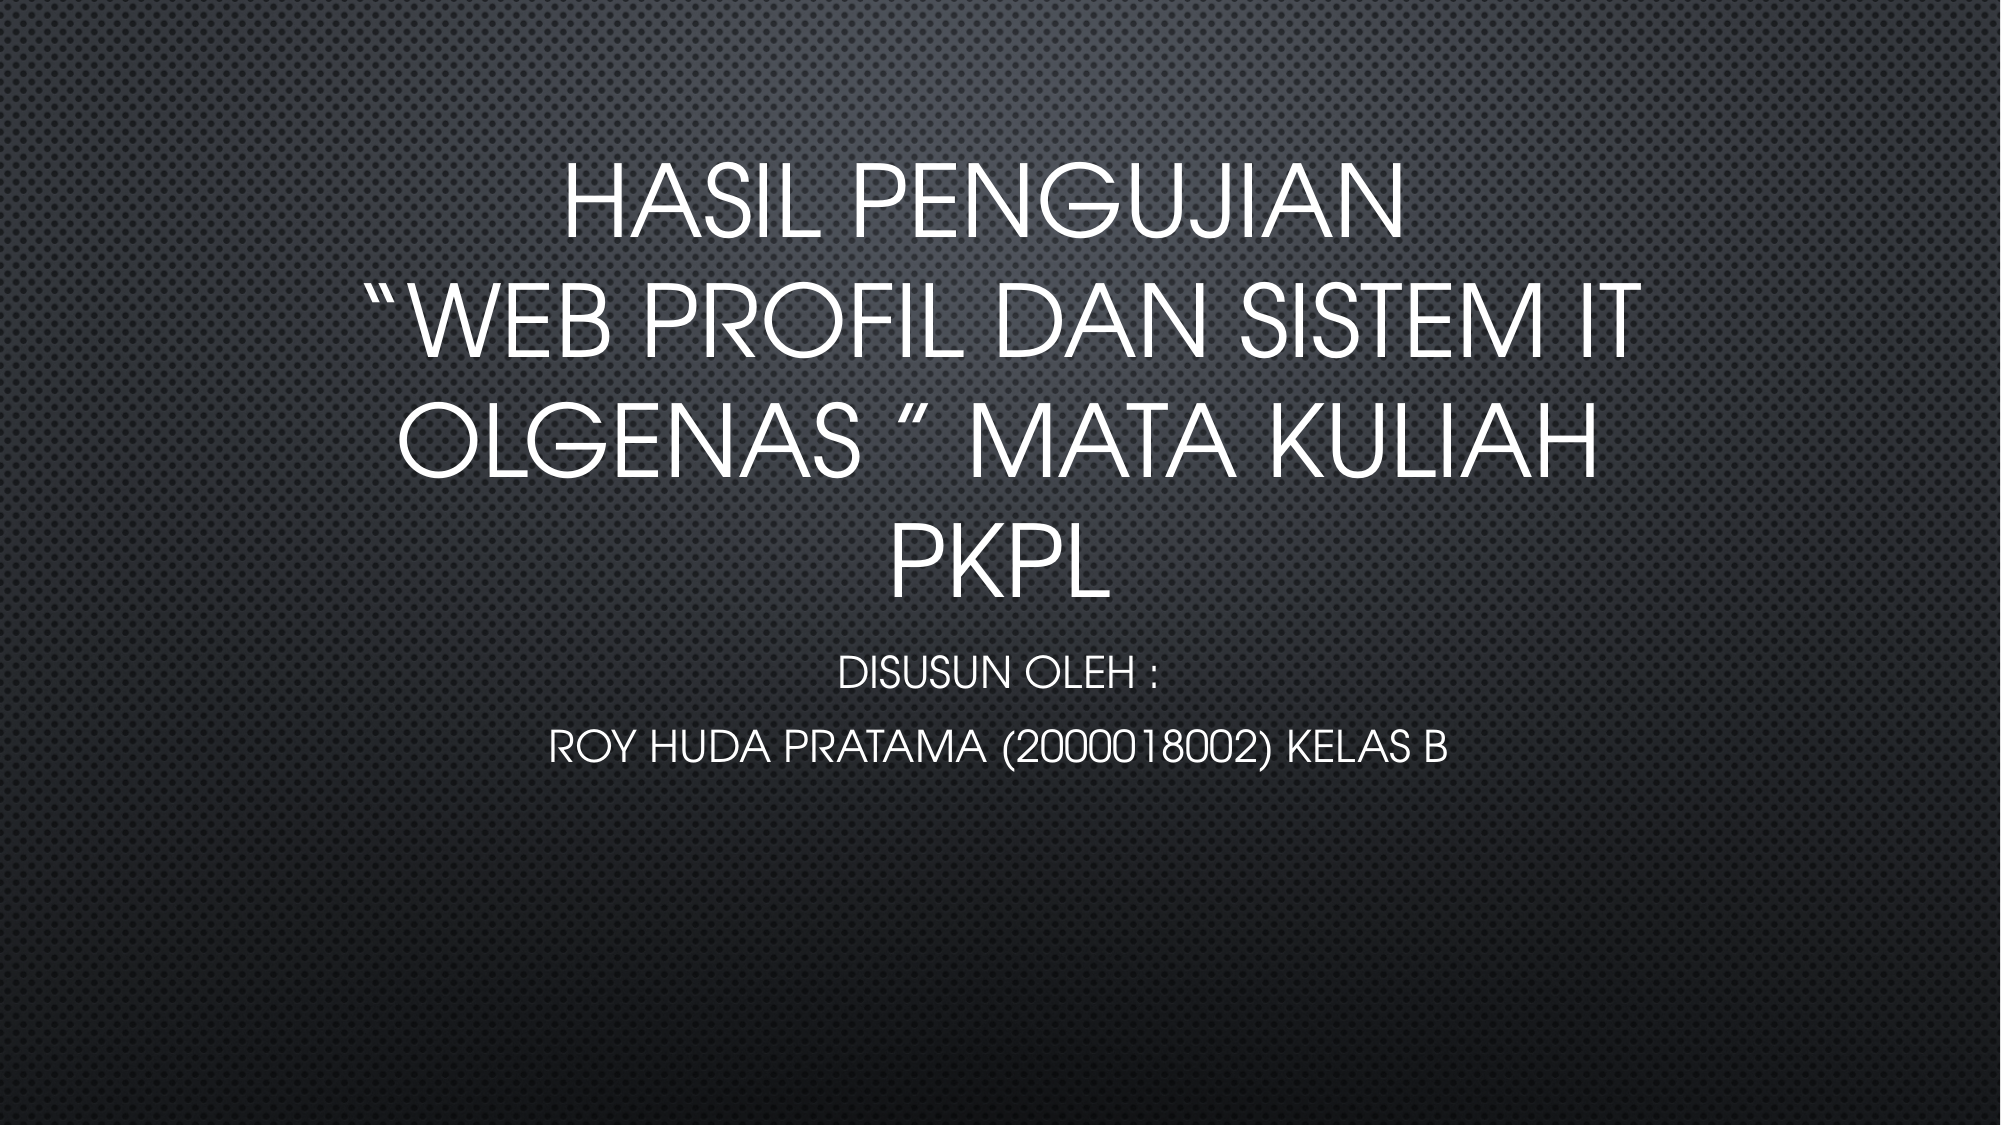

# Hasil Pengujian “Web Profil dan SISTEM IT OLGENAS ” MATA KULIAH PKPL
Disusun Oleh :
Roy Huda Pratama (2000018002) Kelas B